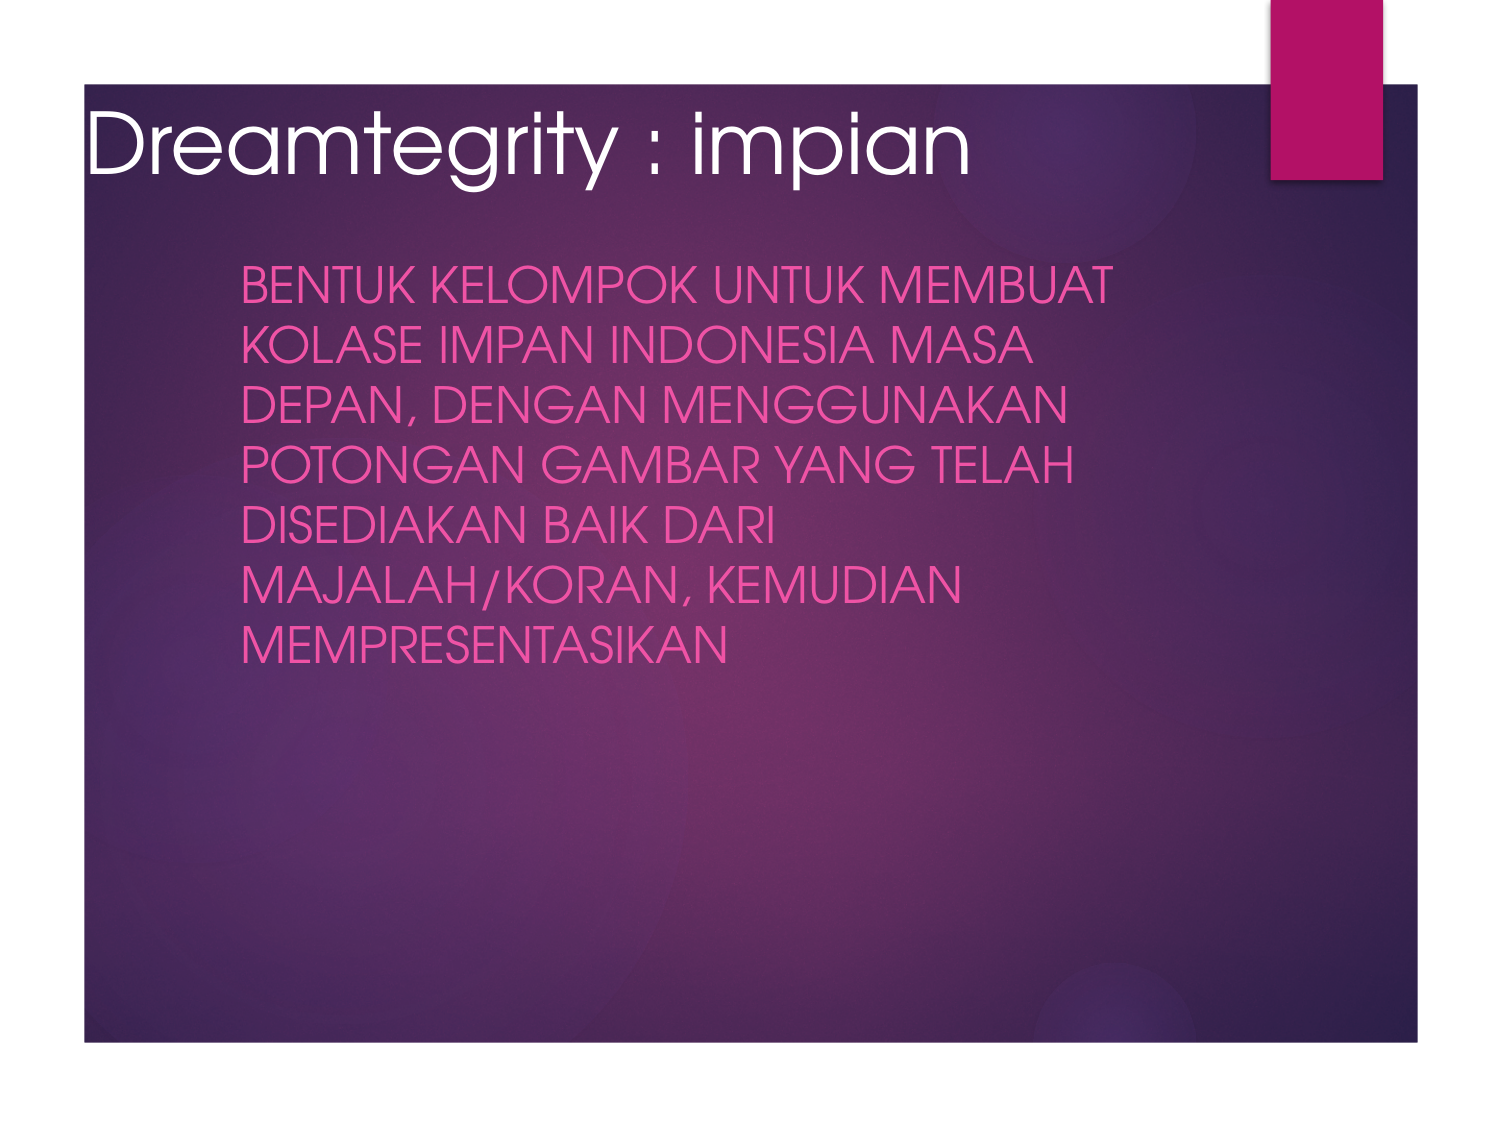

# Dreamtegrity : impian
Bentuk kelompok untuk membuat kolase impan indonesia masa depan, dengan menggunakan potongan gambar yang telah disediakan baik dari majalah/koran, kemudian mempresentasikan